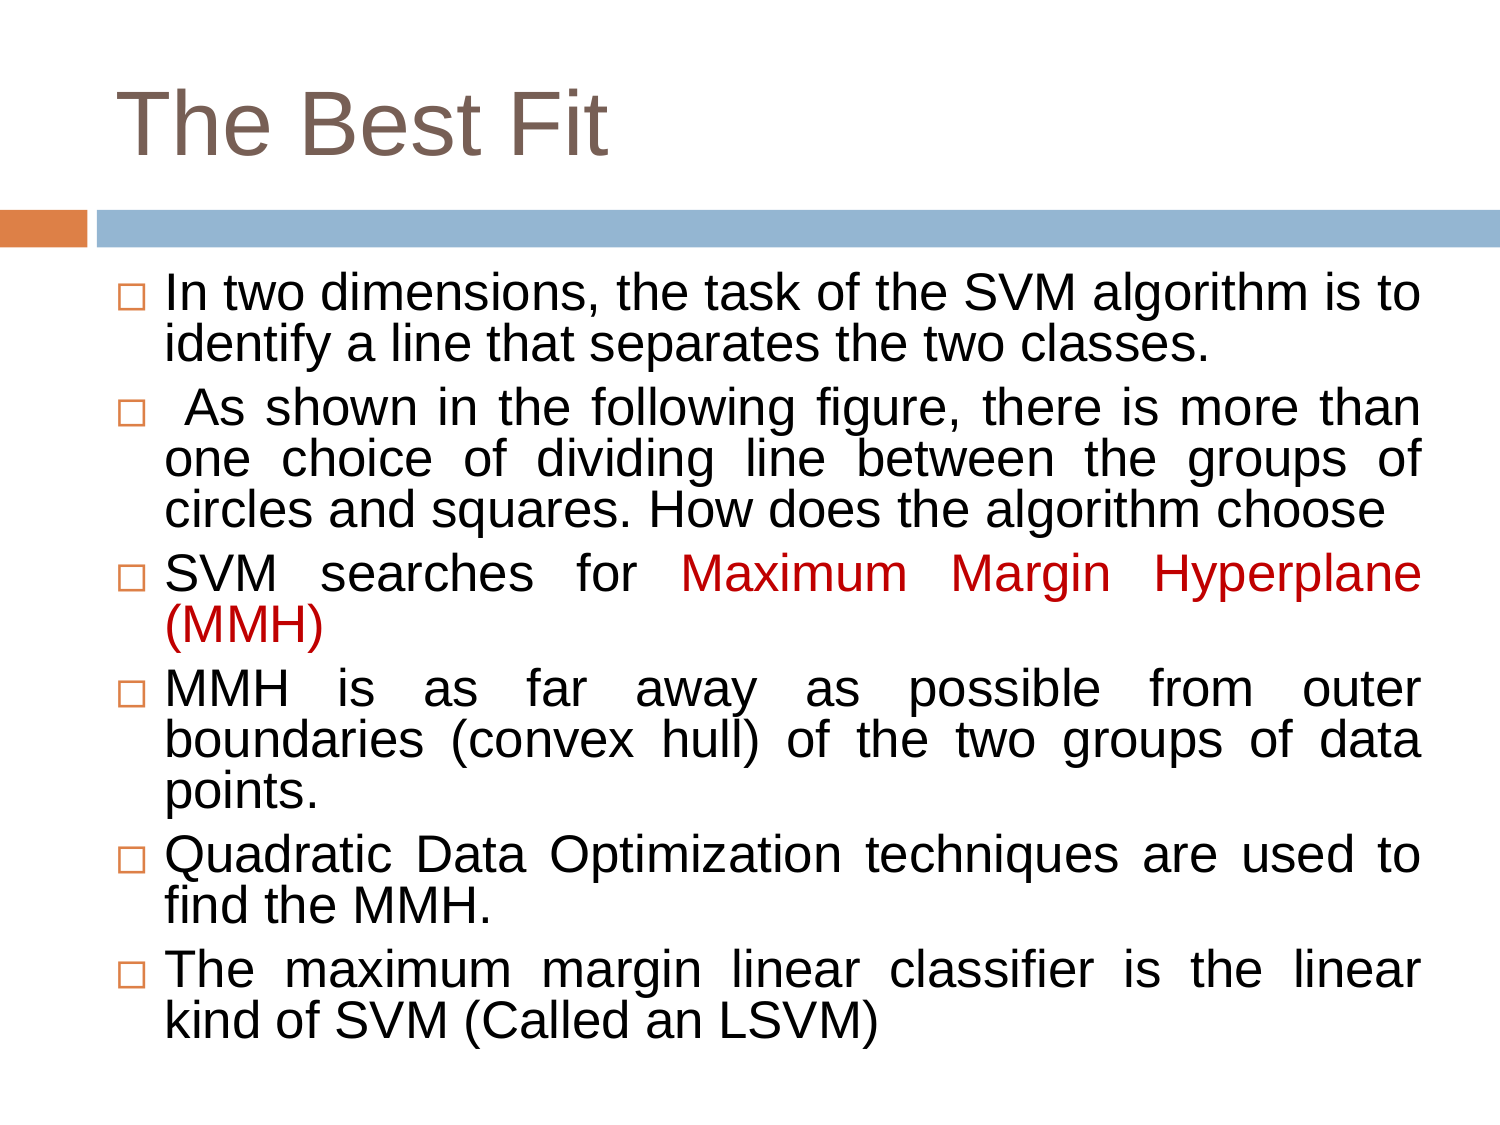

# The Best Fit
In two dimensions, the task of the SVM algorithm is to identify a line that separates the two classes.
 As shown in the following figure, there is more than one choice of dividing line between the groups of circles and squares. How does the algorithm choose
SVM searches for Maximum Margin Hyperplane (MMH)
MMH is as far away as possible from outer boundaries (convex hull) of the two groups of data points.
Quadratic Data Optimization techniques are used to find the MMH.
The maximum margin linear classifier is the linear kind of SVM (Called an LSVM)